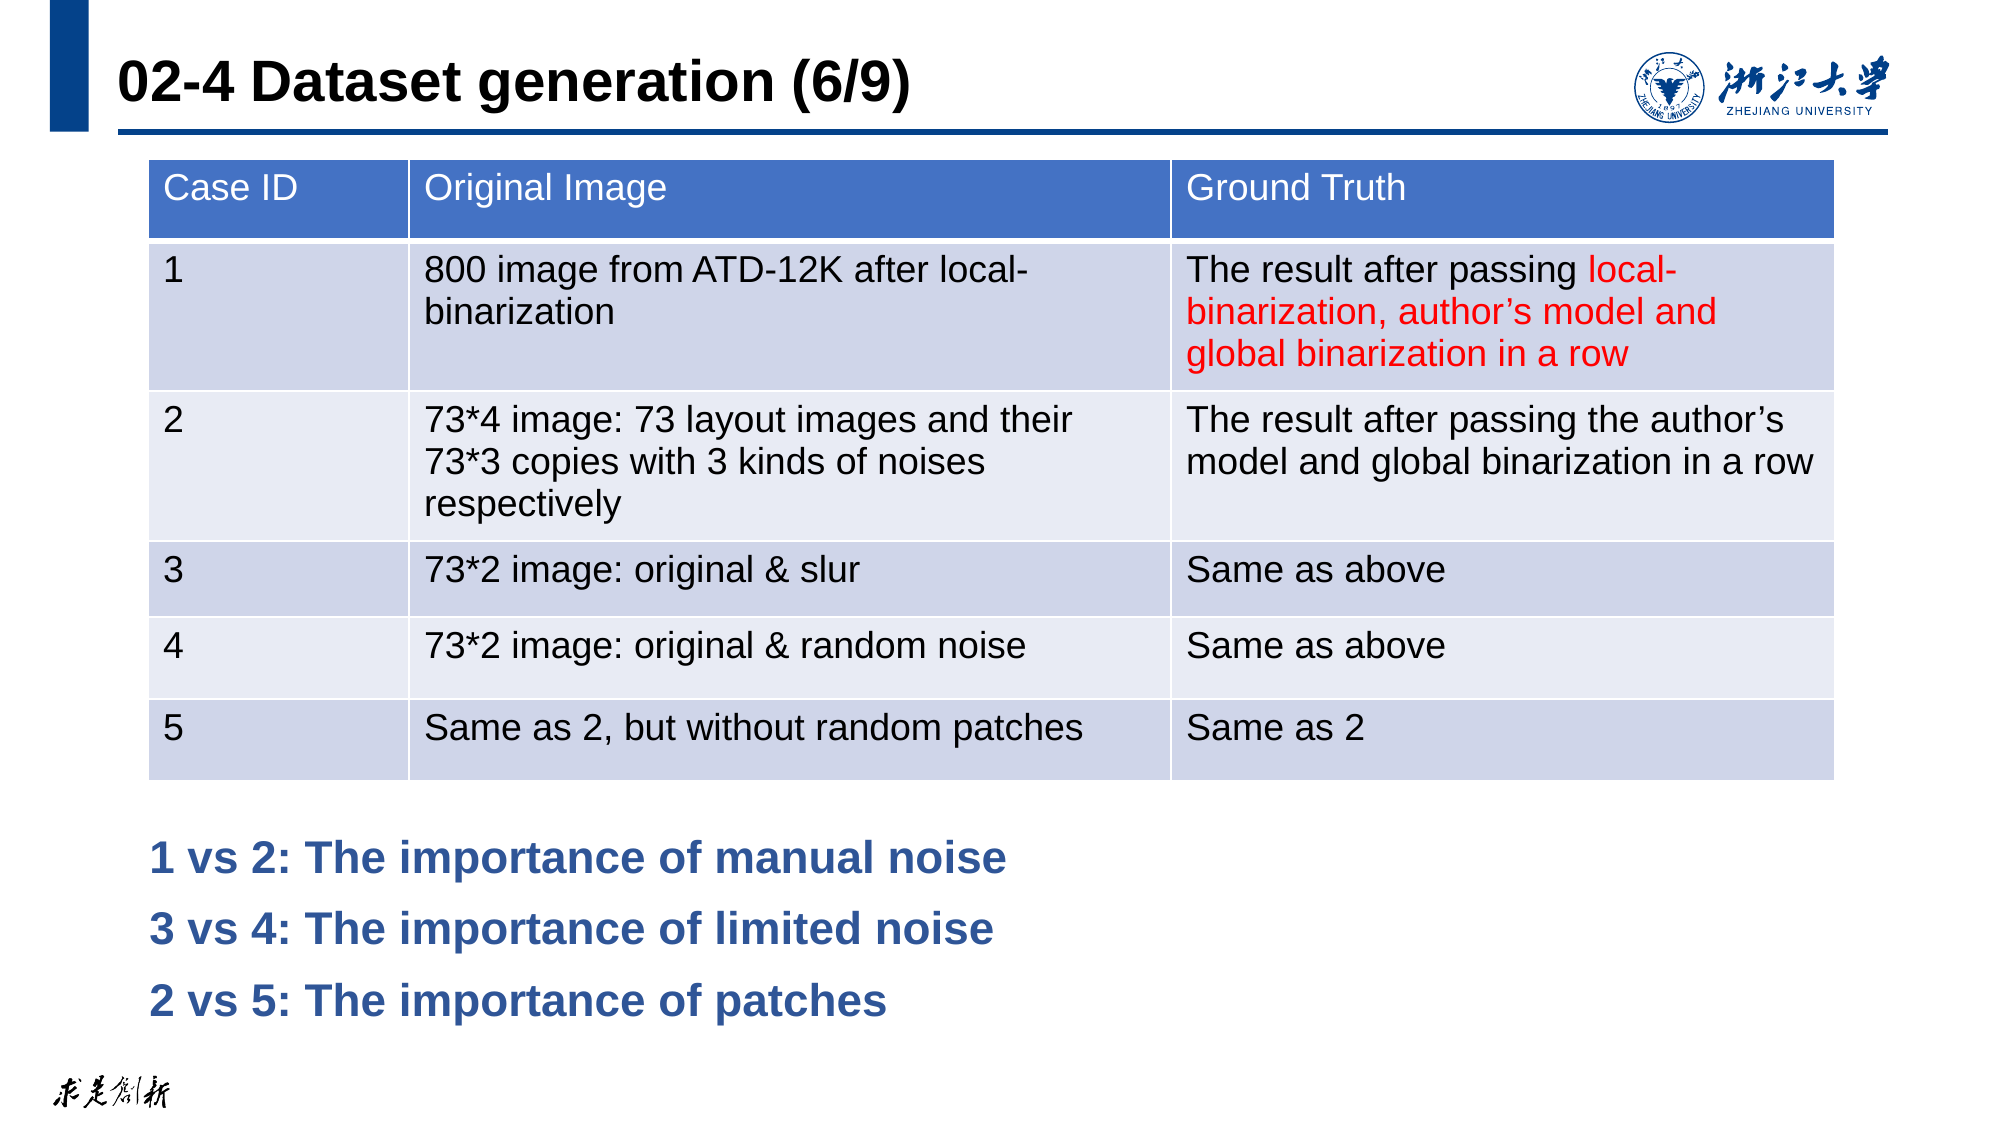

# 02-4 Dataset generation (6/9)
| Case ID | Original Image | Ground Truth |
| --- | --- | --- |
| 1 | 800 image from ATD-12K after local-binarization | The result after passing local-binarization, author’s model and global binarization in a row |
| 2 | 73\*4 image: 73 layout images and their 73\*3 copies with 3 kinds of noises respectively | The result after passing the author’s model and global binarization in a row |
| 3 | 73\*2 image: original & slur | Same as above |
| 4 | 73\*2 image: original & random noise | Same as above |
| 5 | Same as 2, but without random patches | Same as 2 |
1 vs 2: The importance of manual noise
3 vs 4: The importance of limited noise
2 vs 5: The importance of patches